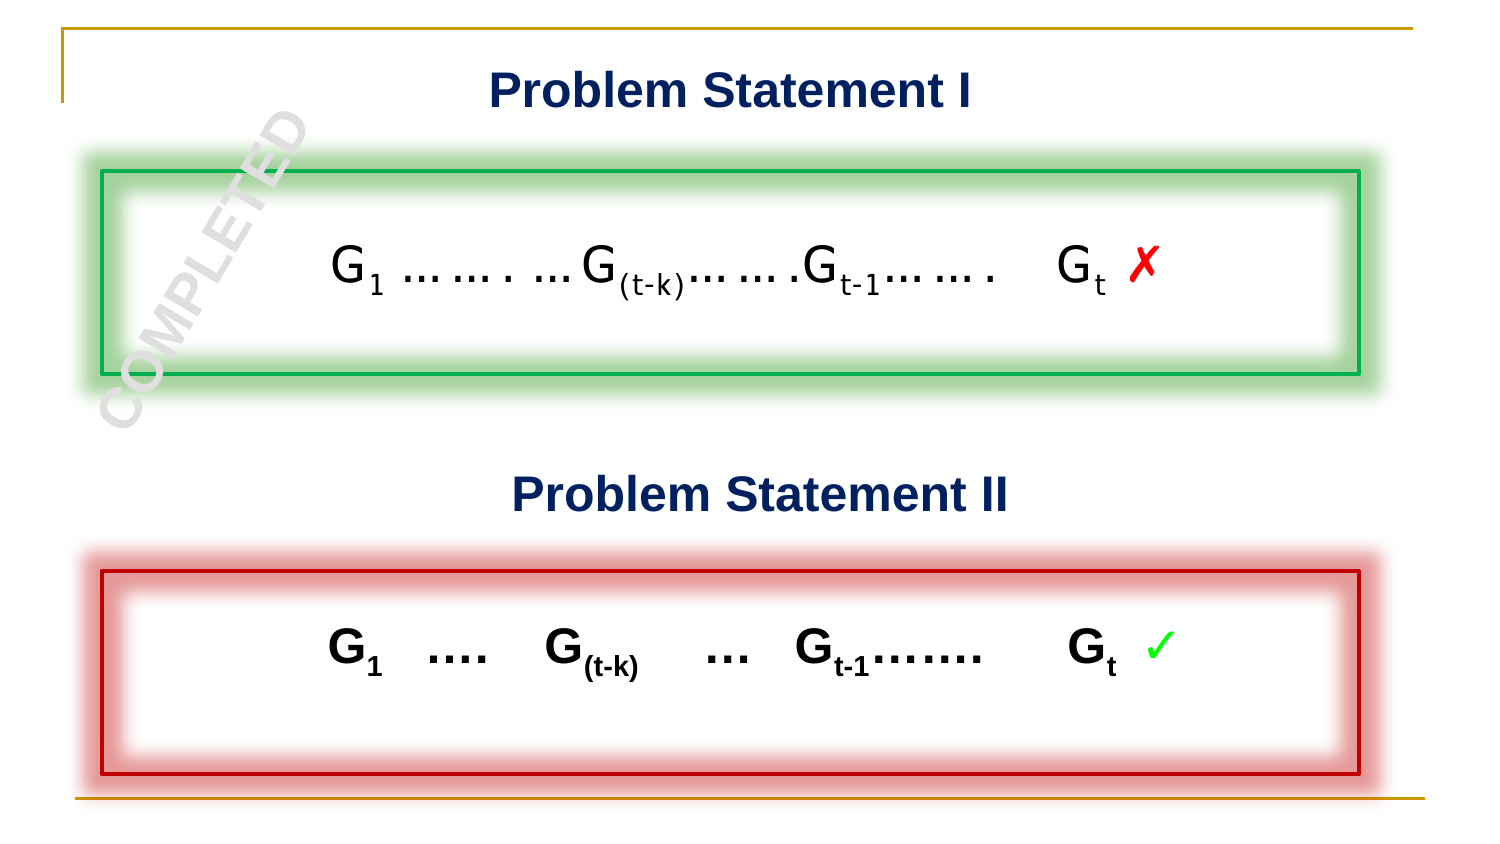

# Problem Statement I

G1 ……. …G(t-k)…….Gt-1…….    Gt  ✗

COMPLETED
Problem Statement II

     G1   ….    G(t-k)     …   Gt-1…….      Gt   ✓